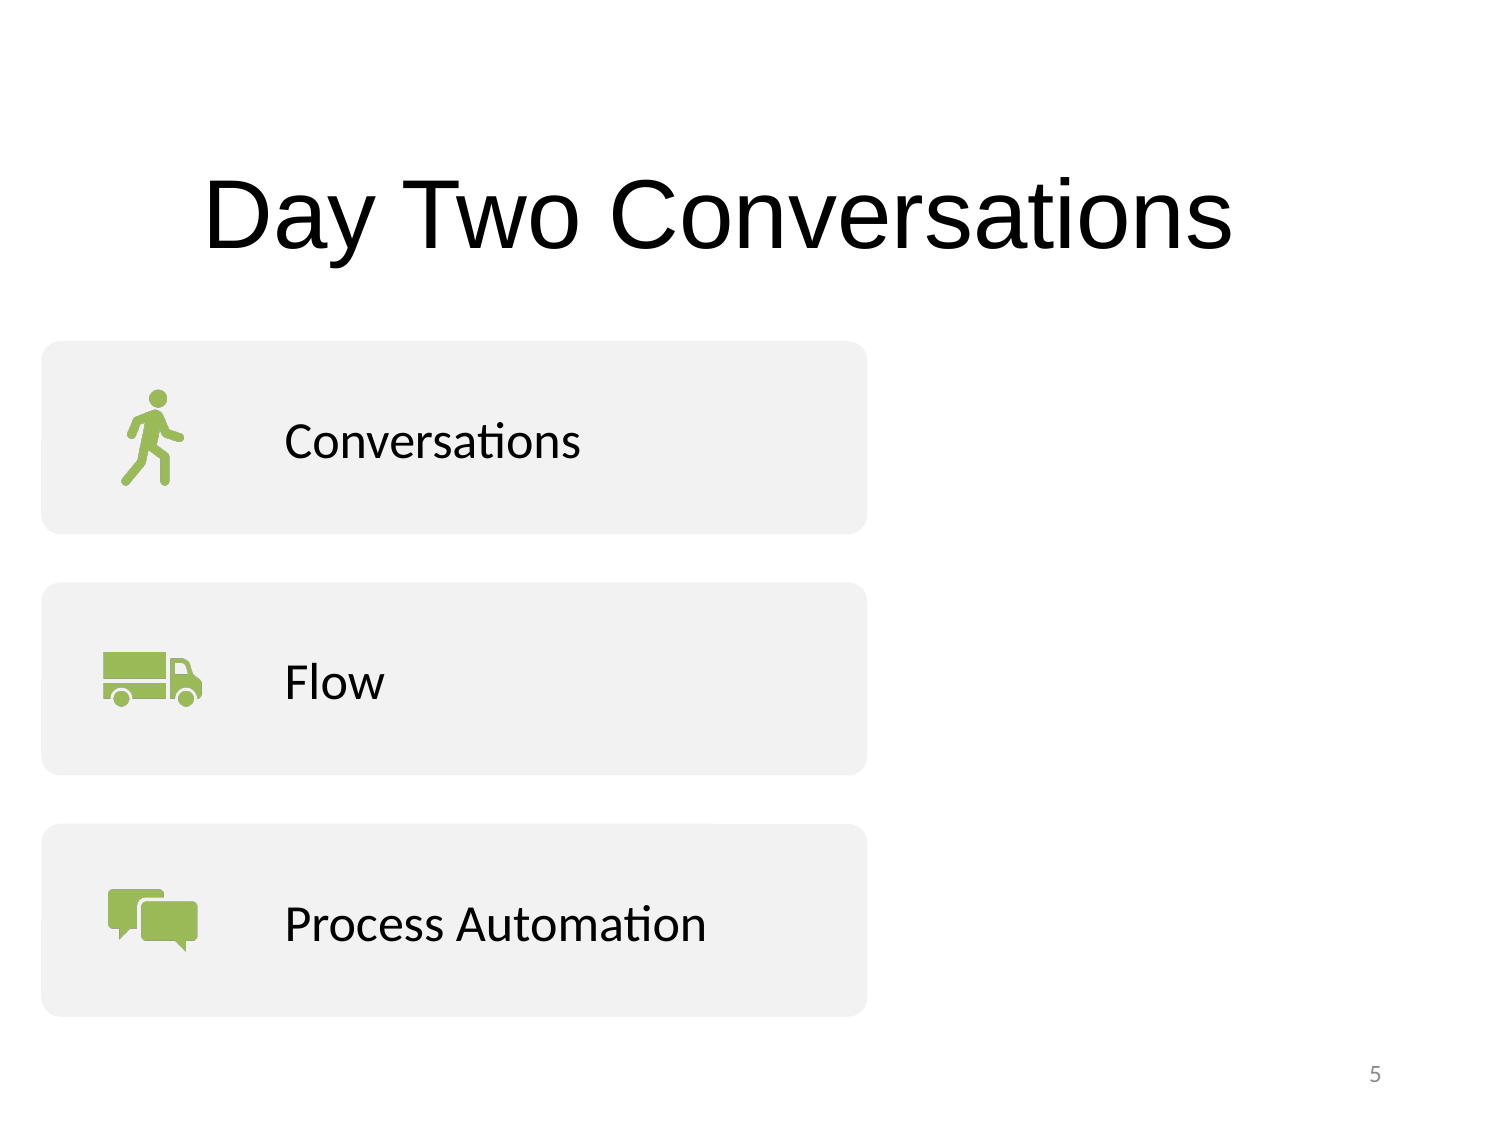

Day Two Conversations
Conversations
Flow
Process Automation
5